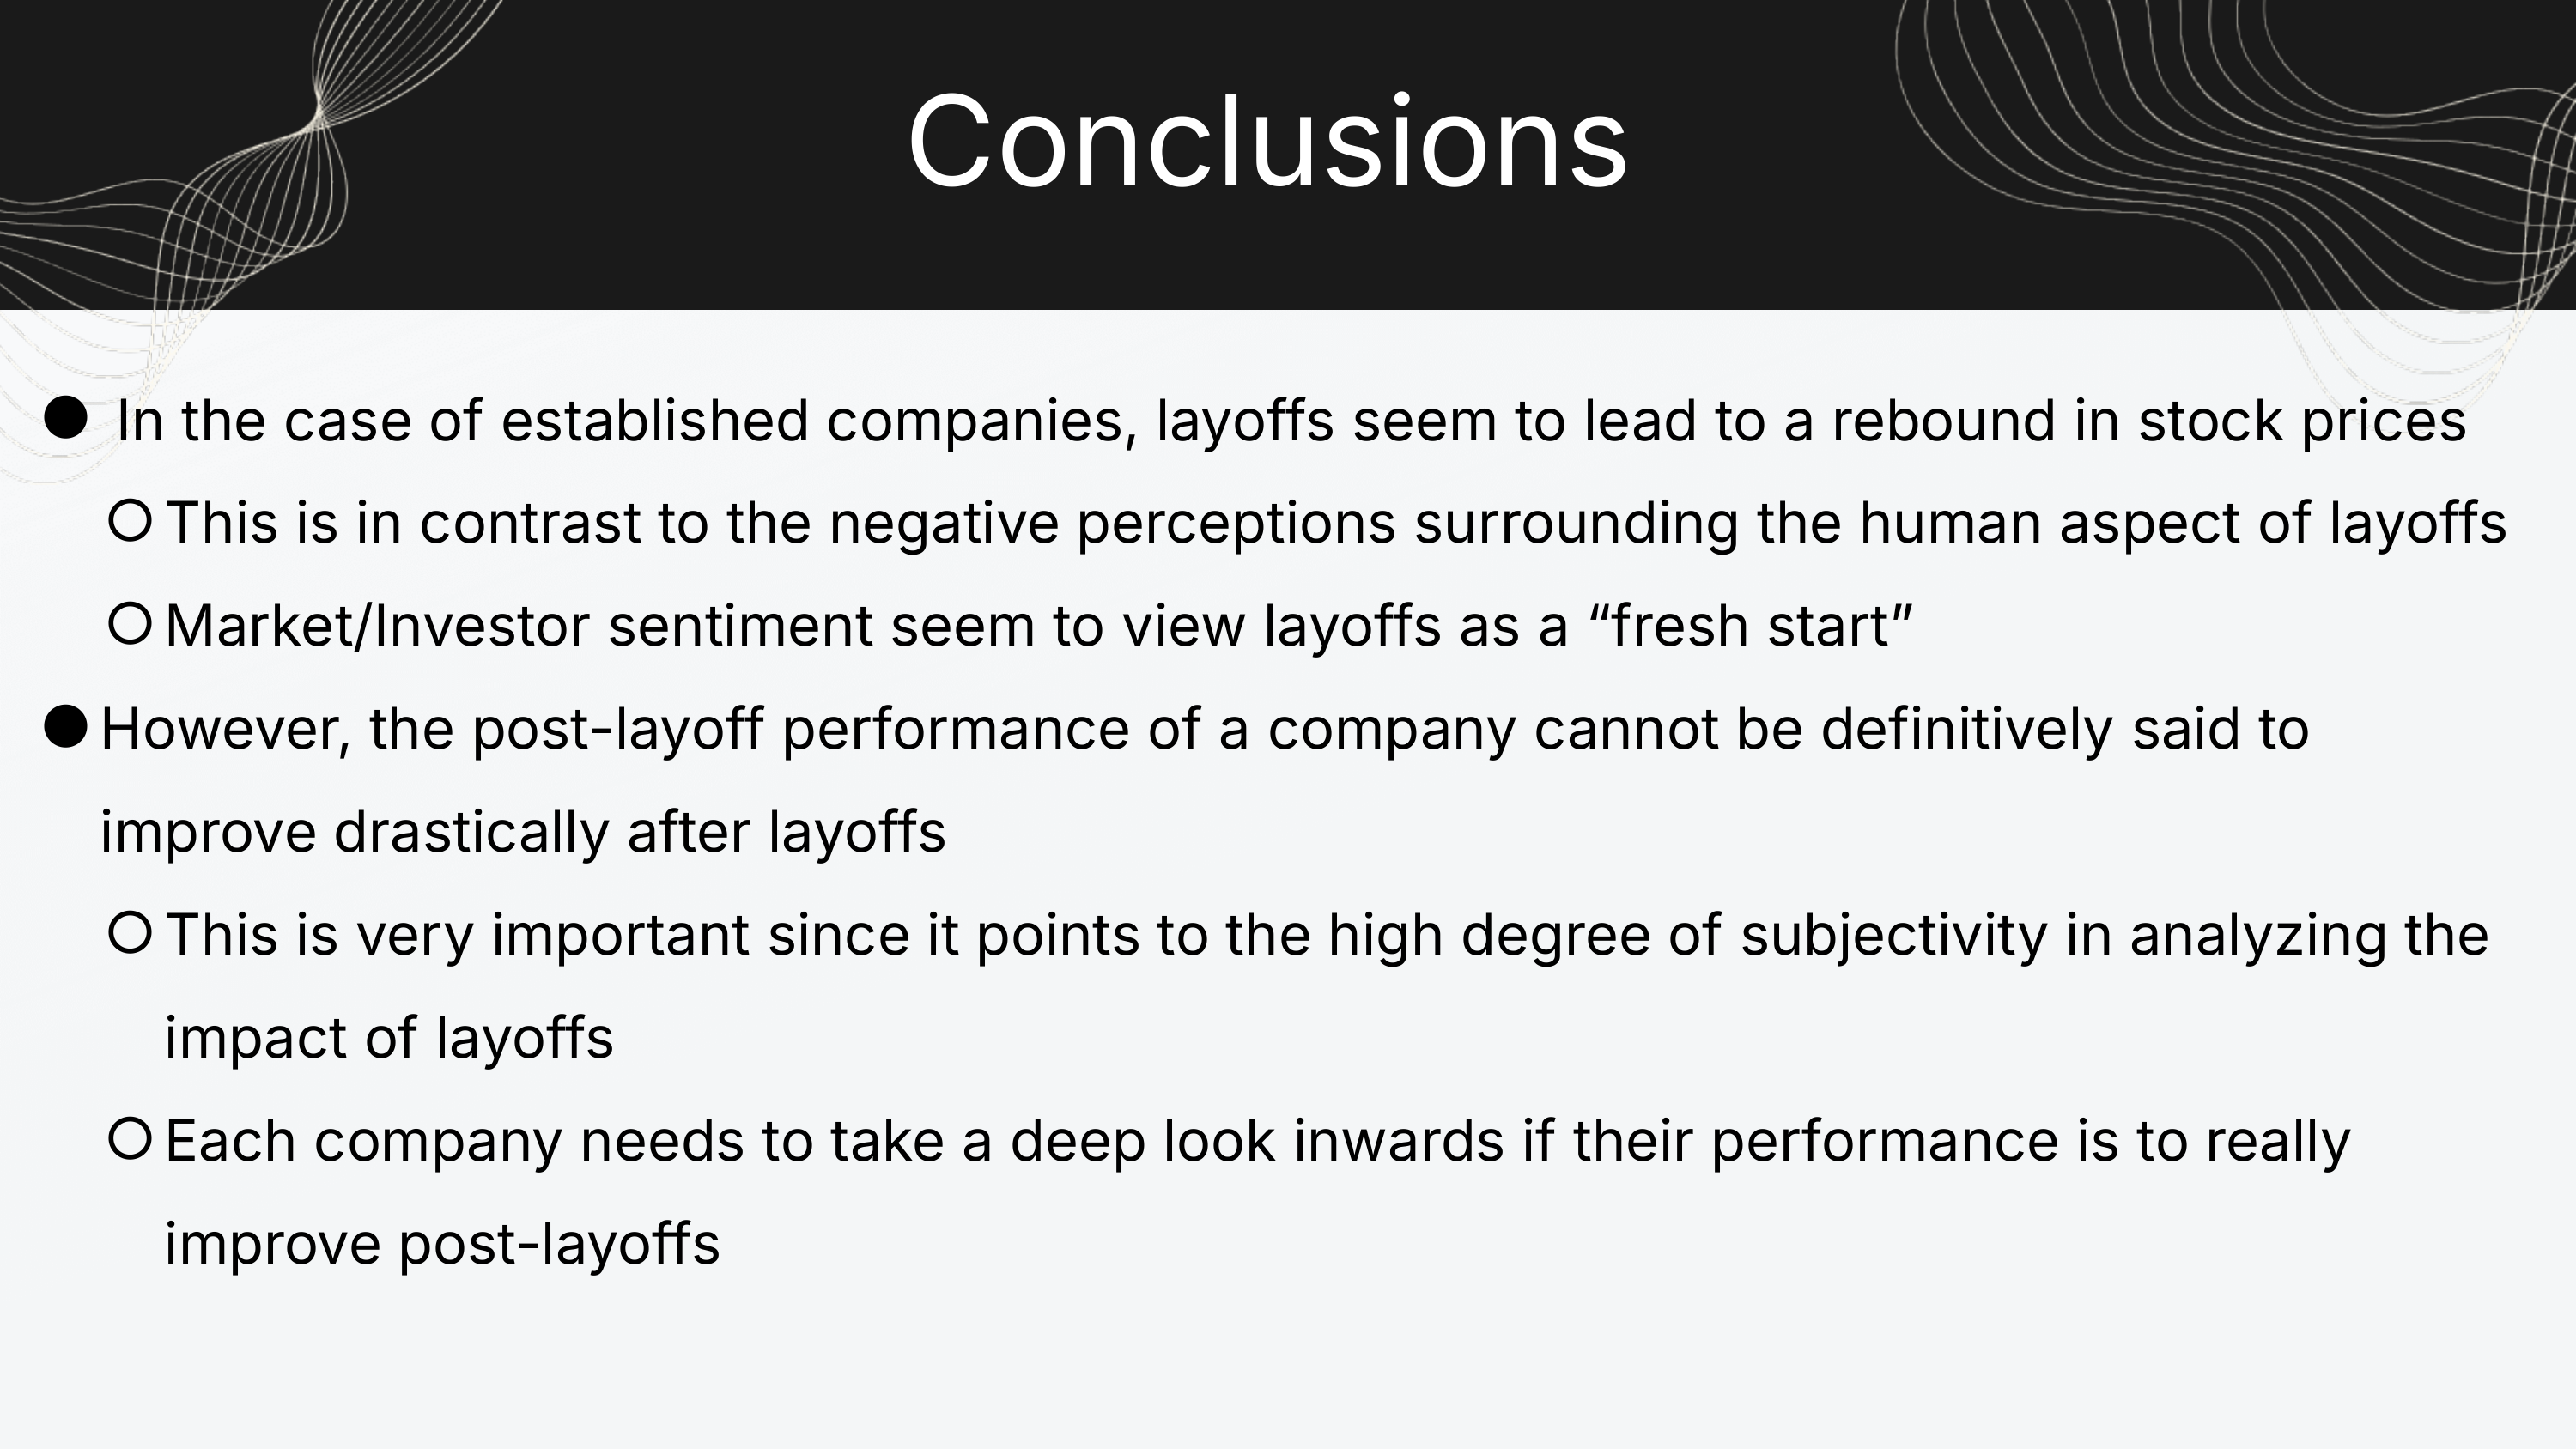

Conclusions
 In the case of established companies, layoffs seem to lead to a rebound in stock prices
This is in contrast to the negative perceptions surrounding the human aspect of layoffs
Market/Investor sentiment seem to view layoffs as a “fresh start”
However, the post-layoff performance of a company cannot be definitively said to improve drastically after layoffs
This is very important since it points to the high degree of subjectivity in analyzing the impact of layoffs
Each company needs to take a deep look inwards if their performance is to really improve post-layoffs